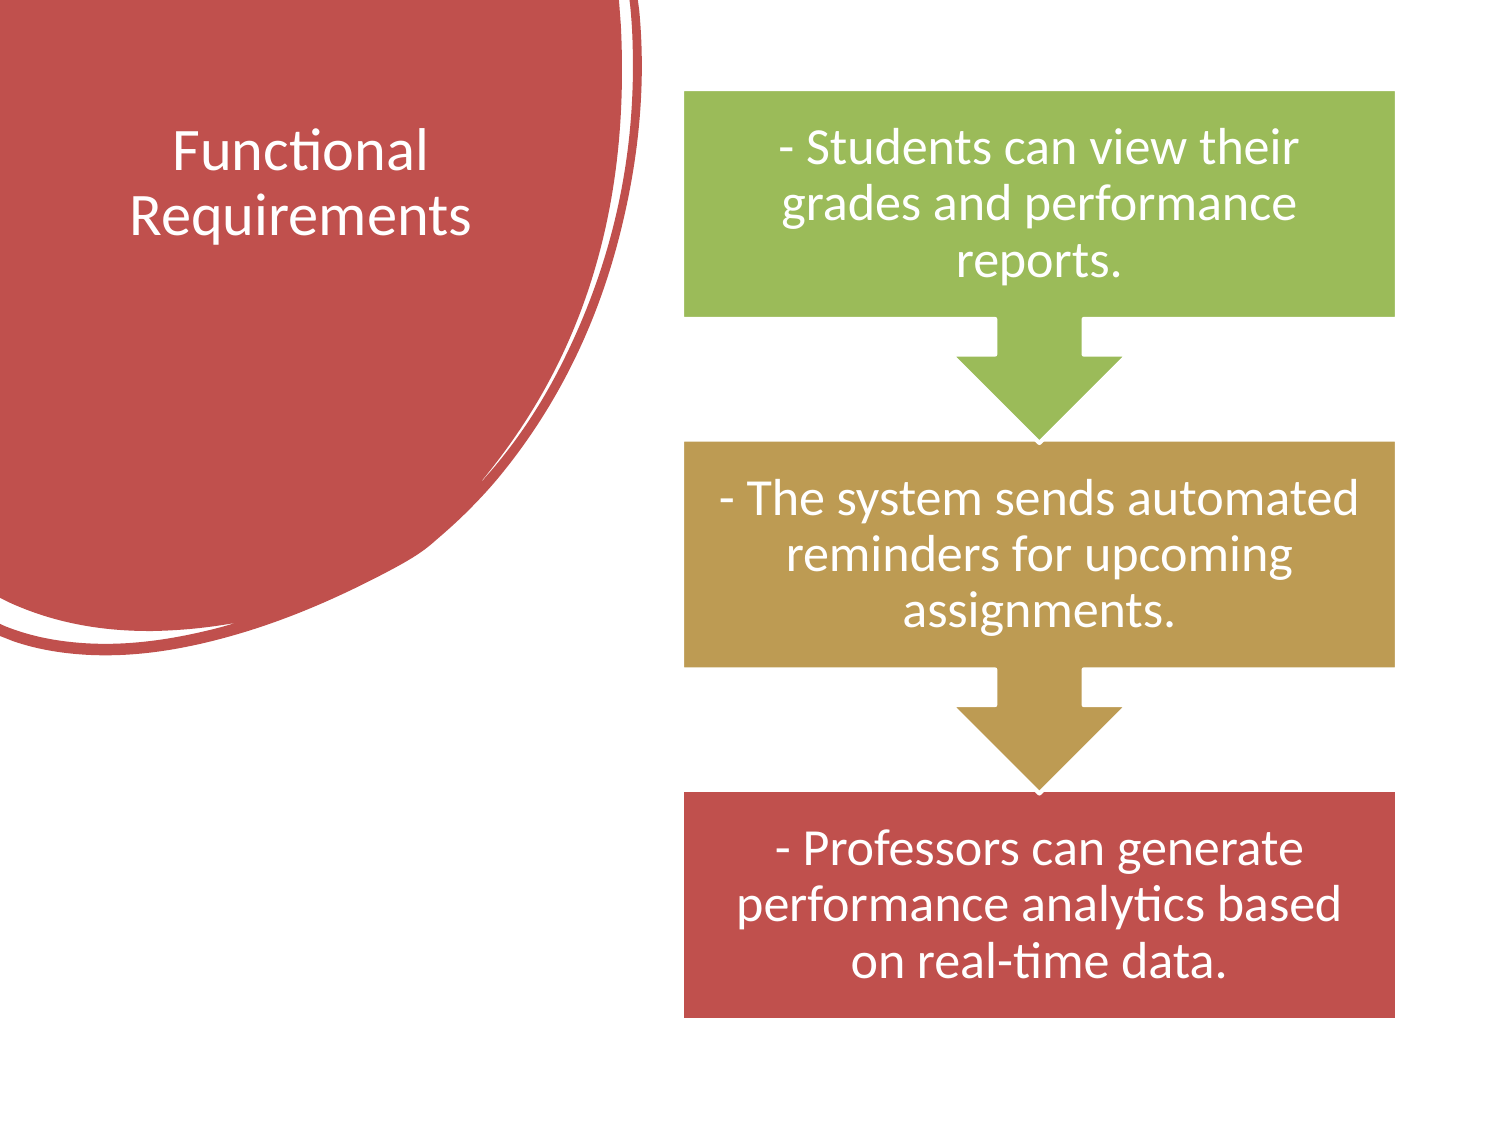

- Professors can generate performance analytics based on real-time data.
- The system sends automated reminders for upcoming assignments.
- Students can view their grades and performance reports.
# Functional Requirements